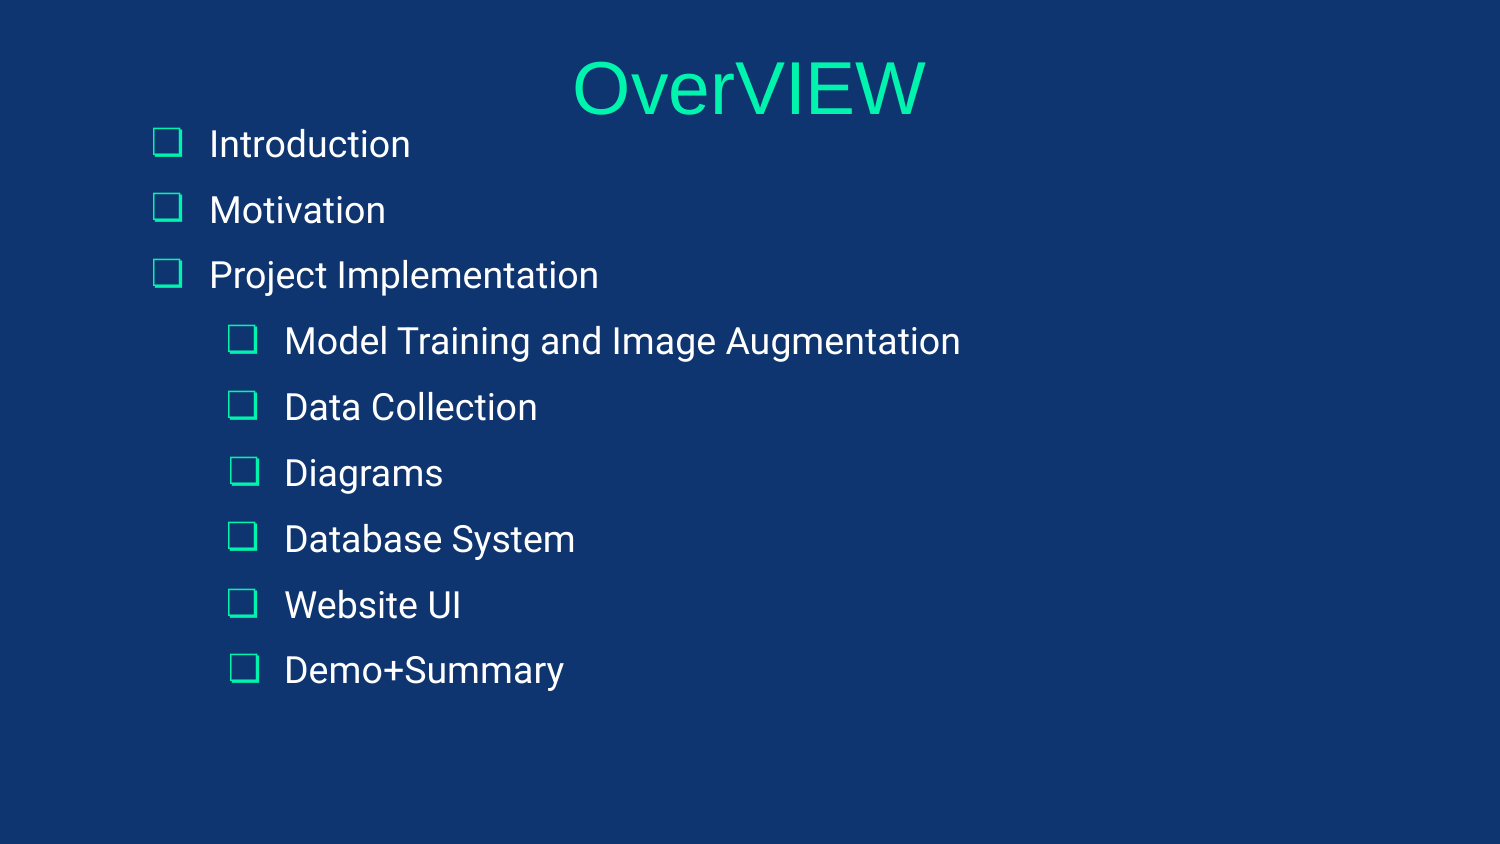

# OverVIEW
Introduction
Motivation
Project Implementation
Model Training and Image Augmentation
Data Collection
Diagrams
Database System
Website UI
Demo+Summary